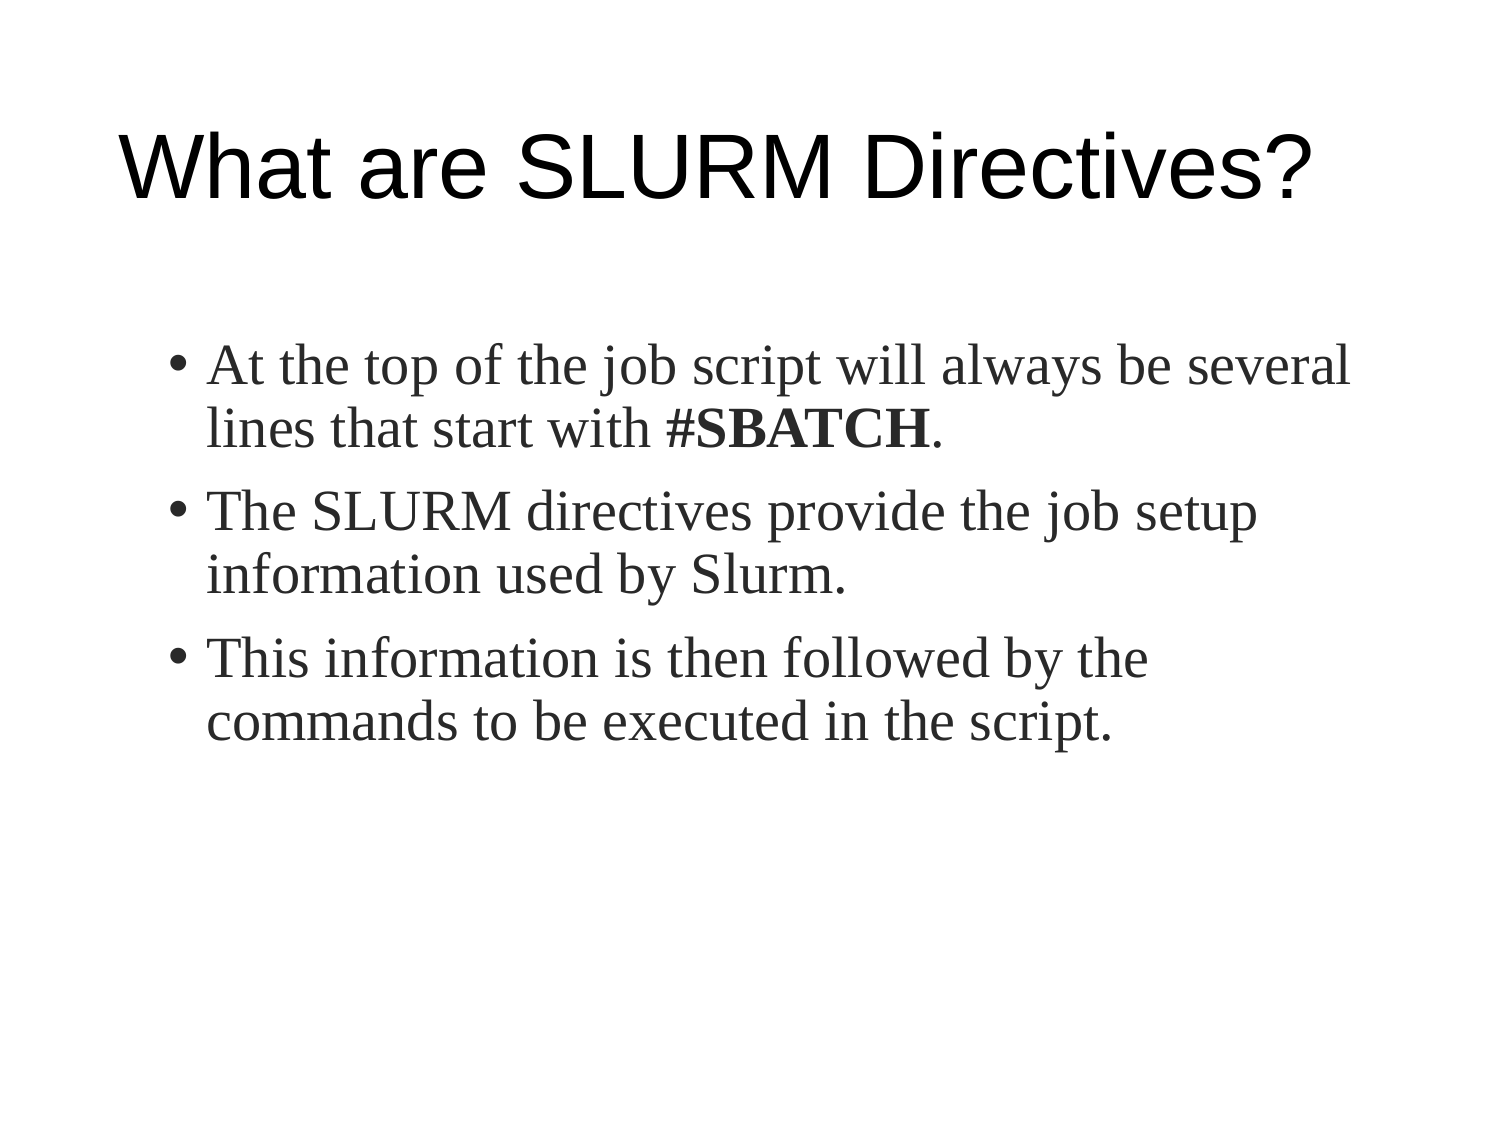

# What are SLURM Directives?
At the top of the job script will always be several lines that start with #SBATCH.
The SLURM directives provide the job setup information used by Slurm.
This information is then followed by the commands to be executed in the script.